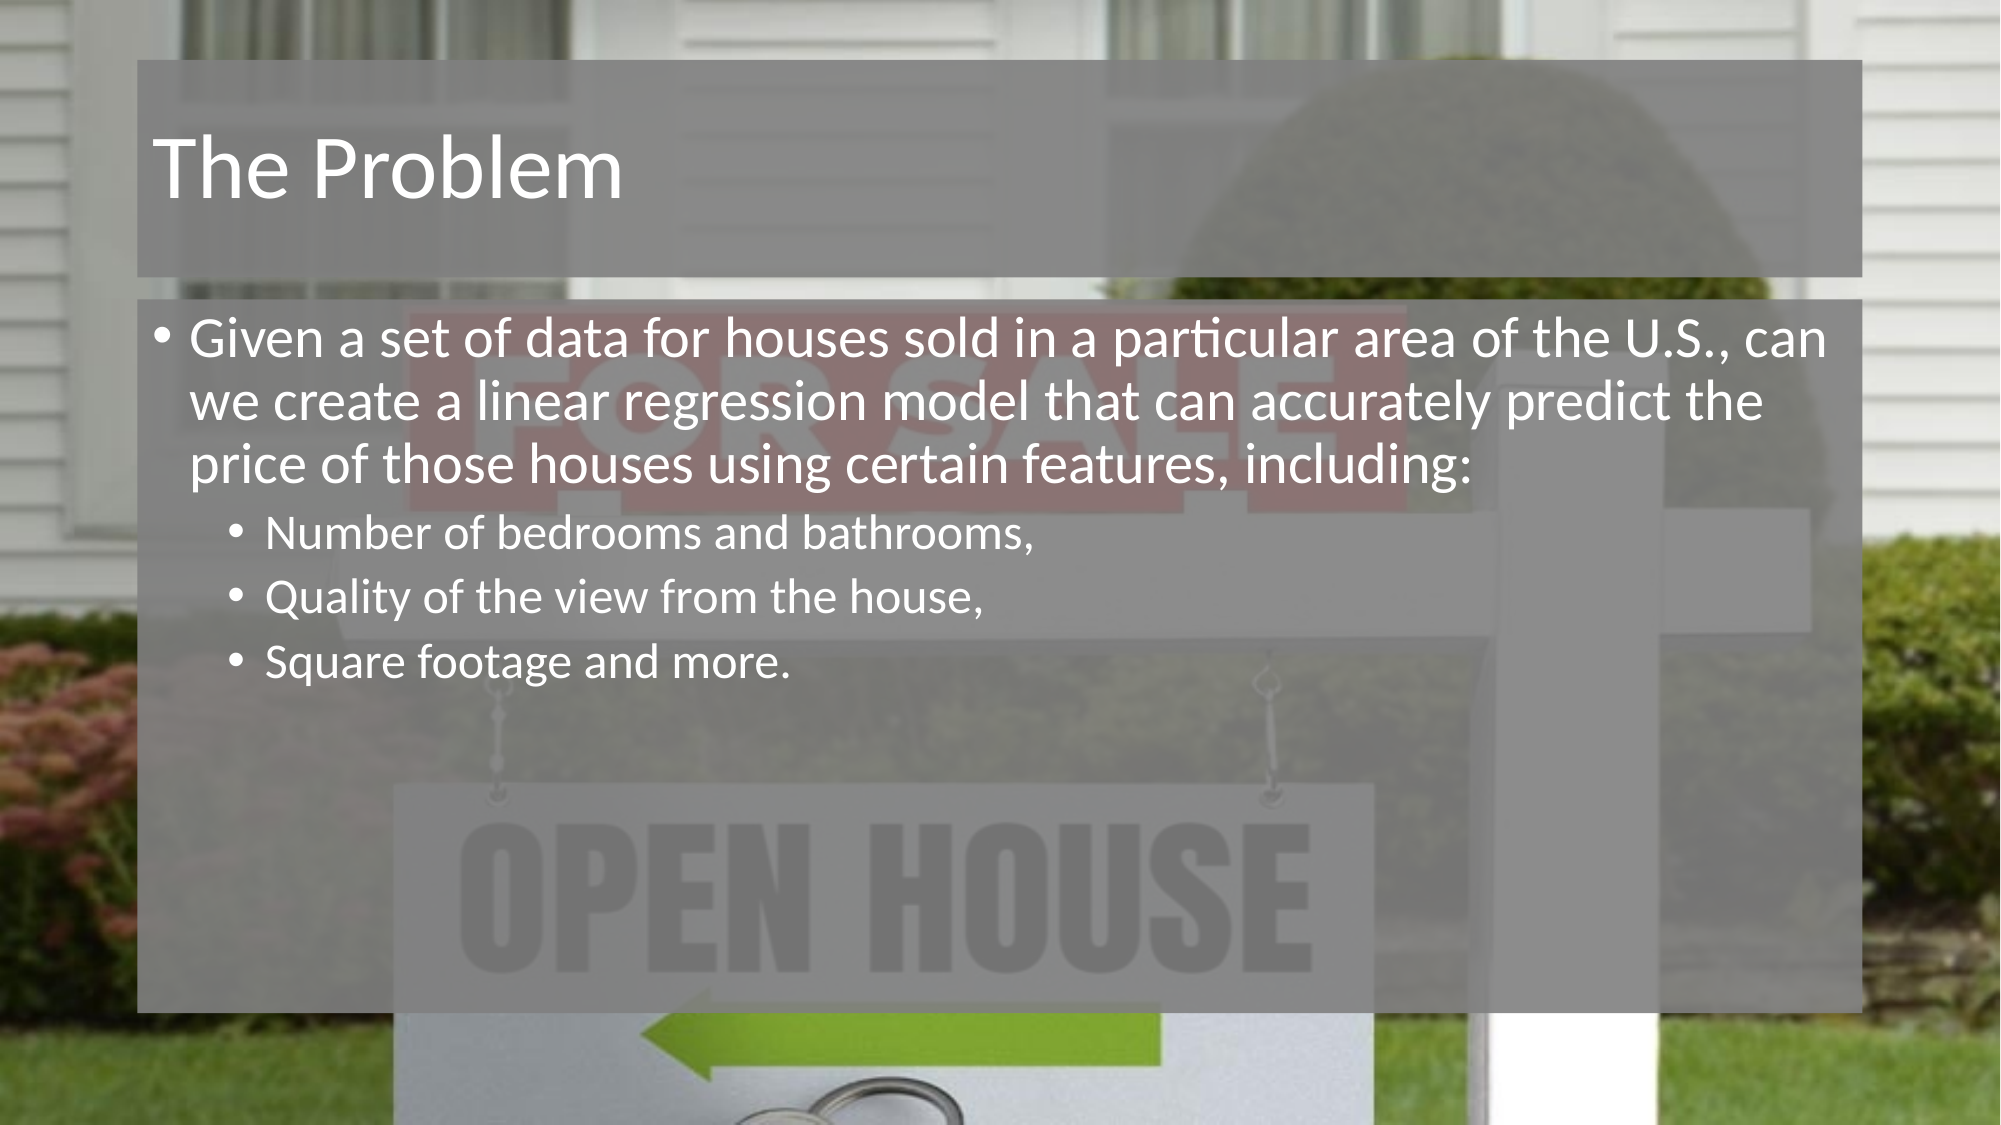

# The Problem
Given a set of data for houses sold in a particular area of the U.S., can we create a linear regression model that can accurately predict the price of those houses using certain features, including:
Number of bedrooms and bathrooms,
Quality of the view from the house,
Square footage and more.